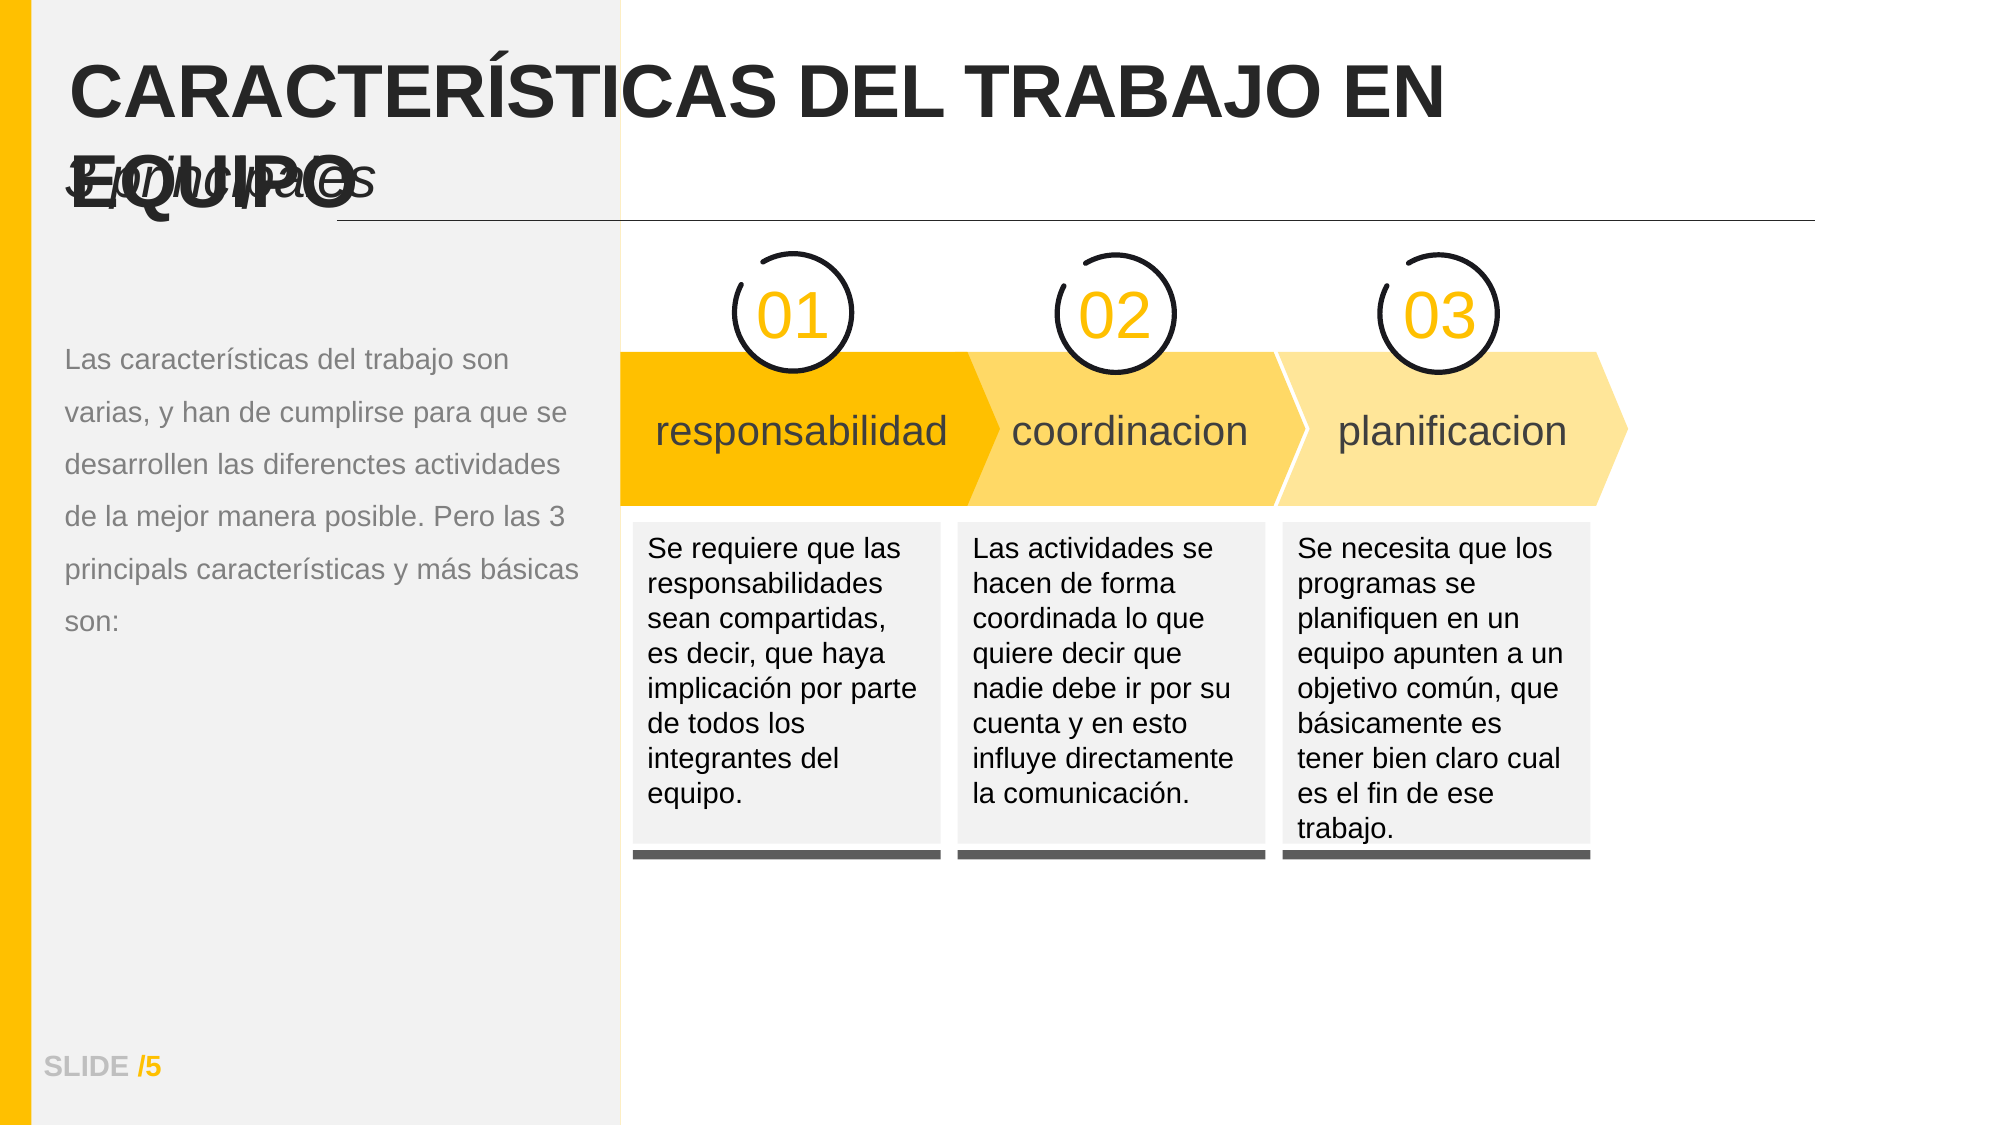

Características del trabajo en equipo
3 principales

01
02
03
Las características del trabajo son varias, y han de cumplirse para que se desarrollen las diferenctes actividades de la mejor manera posible. Pero las 3 principals características y más básicas son:
responsabilidad
coordinacion
planificacion
Se requiere que las responsabilidades sean compartidas, es decir, que haya implicación por parte de todos los integrantes del equipo.
Las actividades se hacen de forma coordinada lo que quiere decir que nadie debe ir por su cuenta y en esto influye directamente la comunicación.
Se necesita que los programas se planifiquen en un equipo apunten a un objetivo común, que básicamente es tener bien claro cual es el fin de ese trabajo.

5